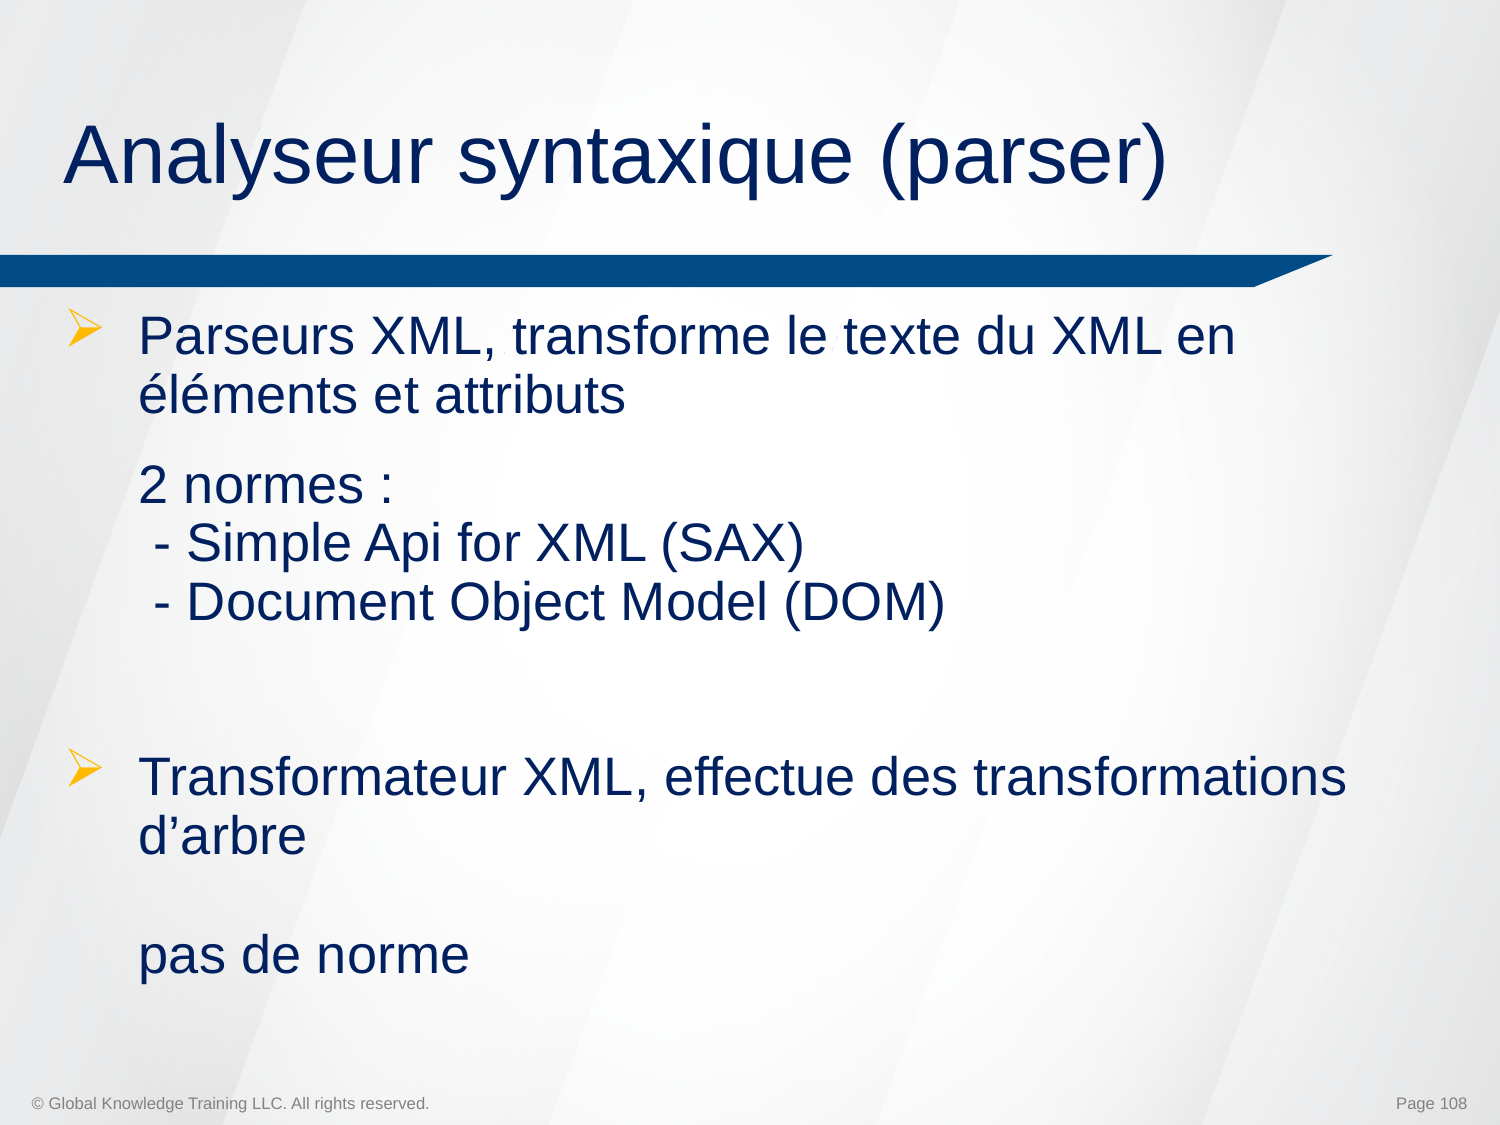

# Analyseur syntaxique (parser)
Parseurs XML, transforme le texte du XML en éléments et attributs
2 normes :
 - Simple Api for XML (SAX)
 - Document Object Model (DOM)

Transformateur XML, effectue des transformations d’arbre
	pas de norme